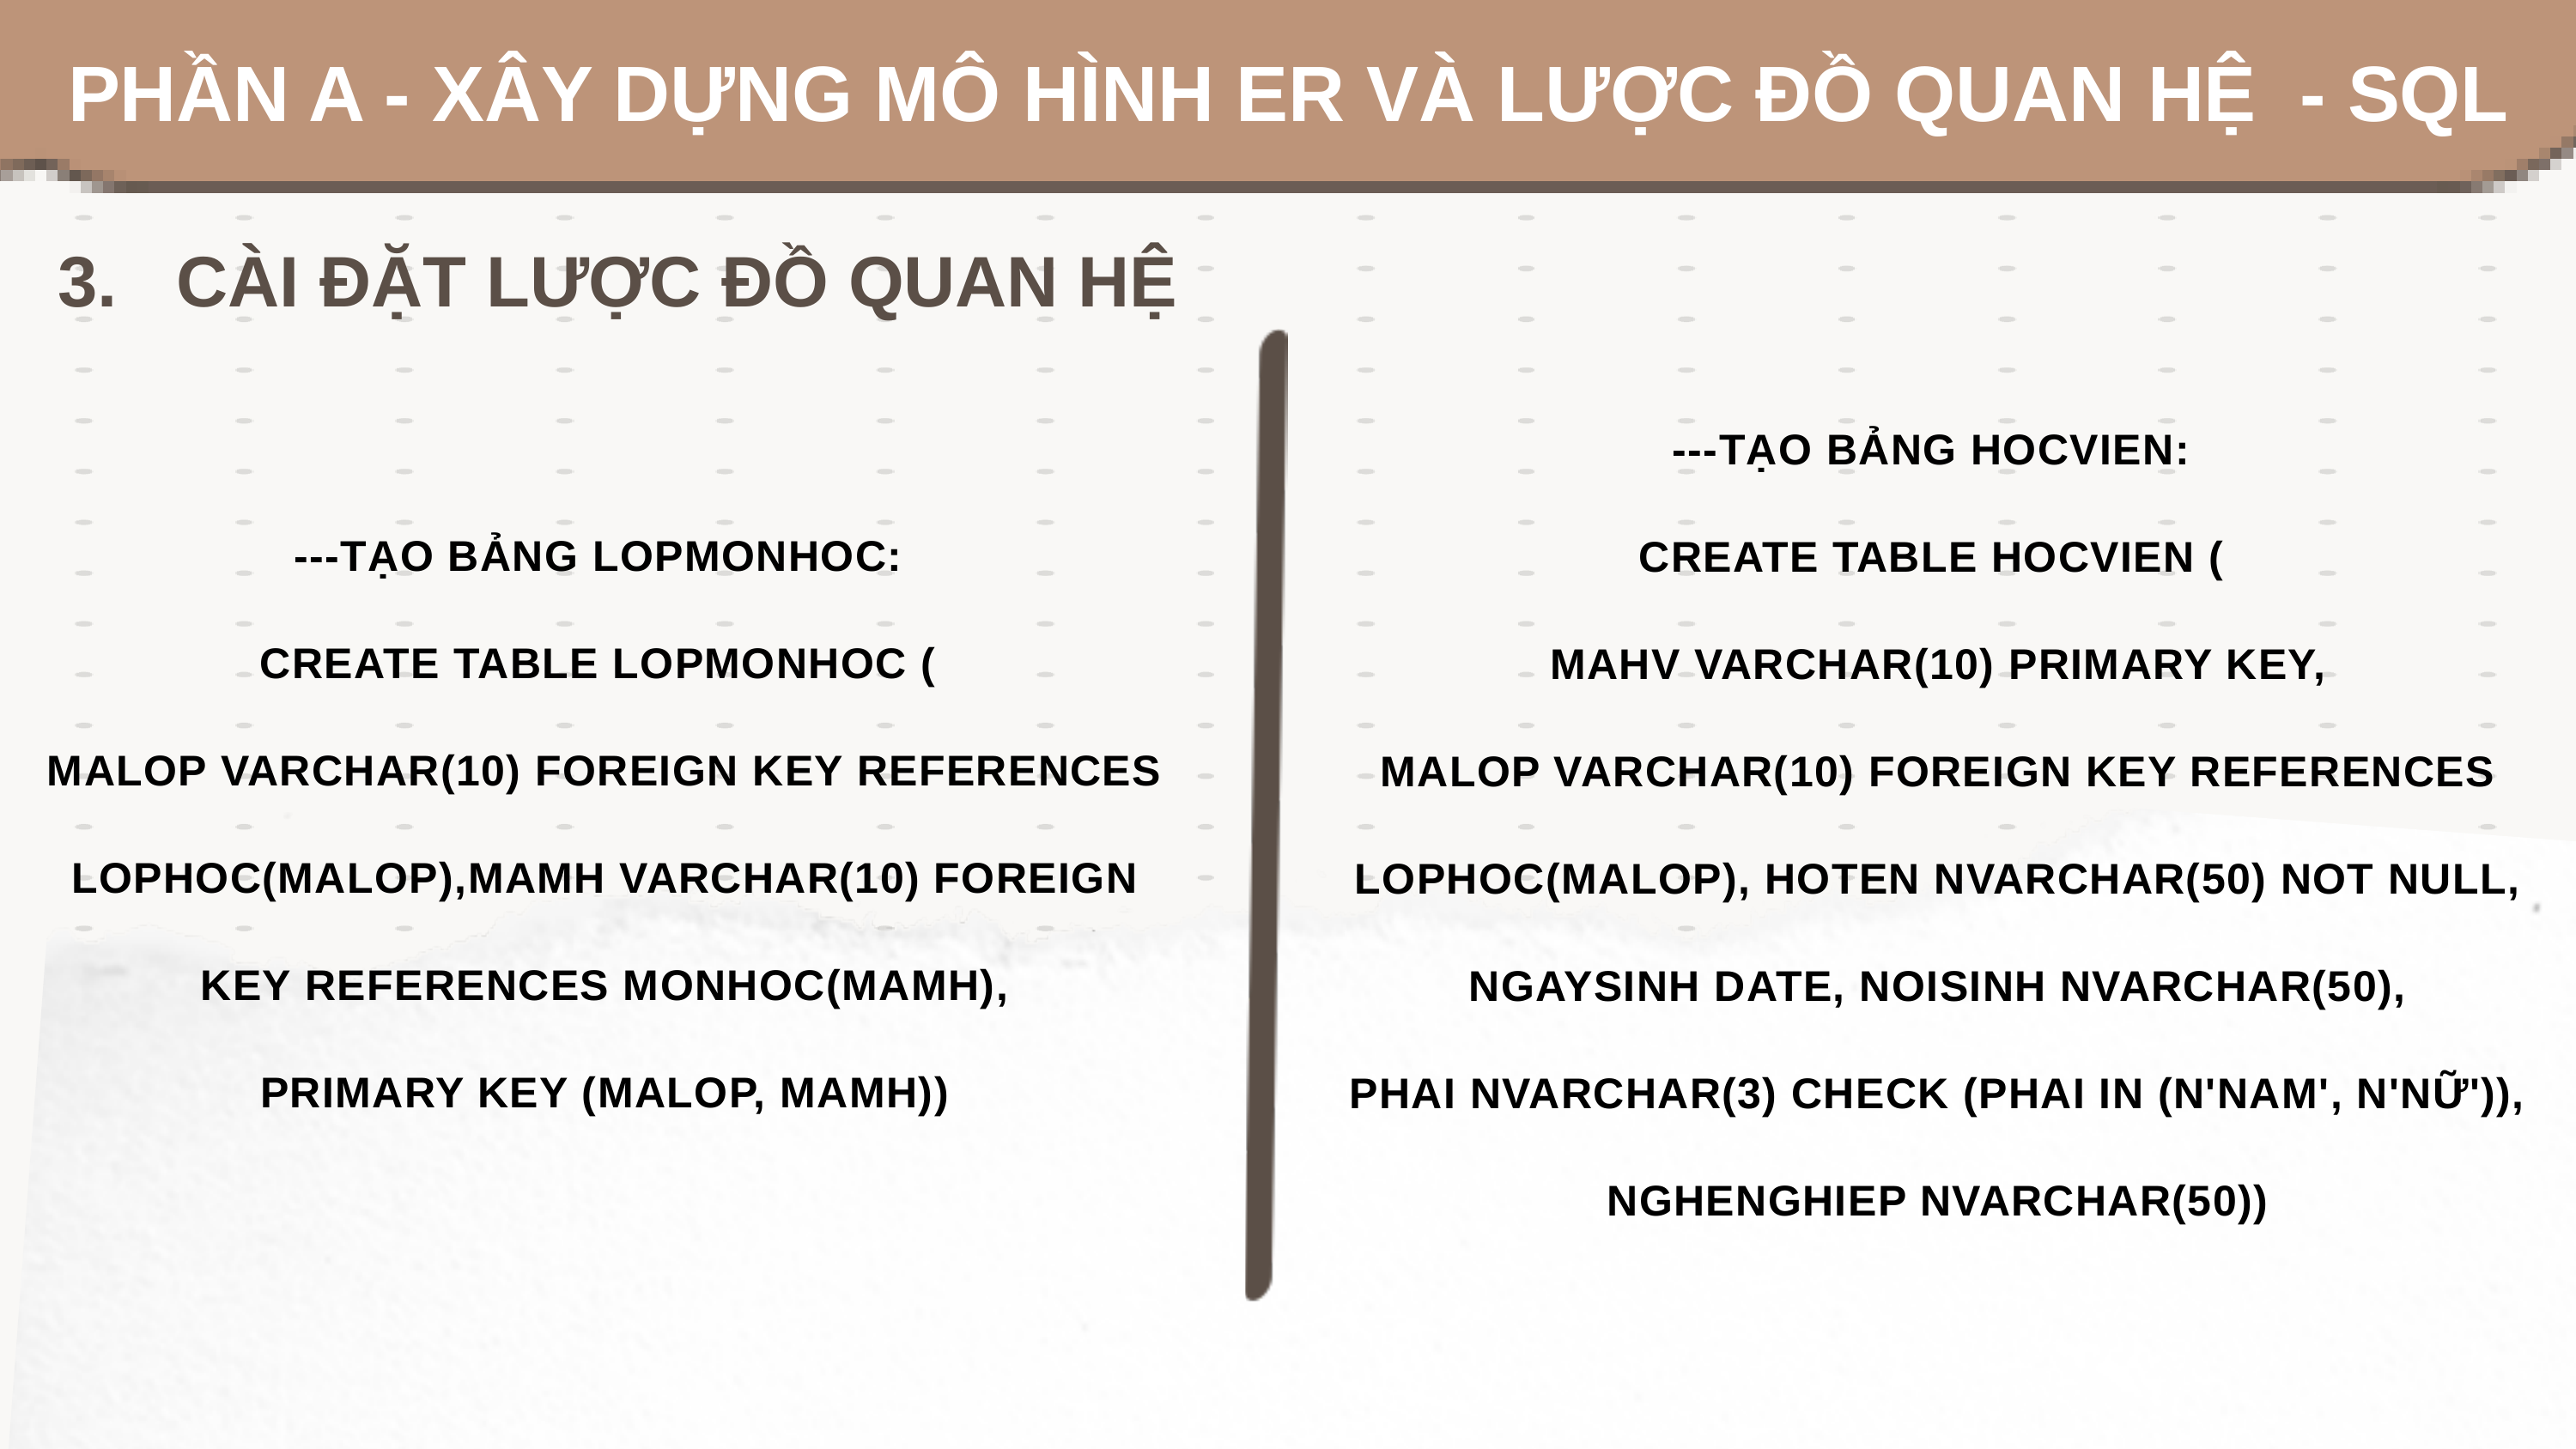

PHẦN A - XÂY DỰNG MÔ HÌNH ER VÀ LƯỢC ĐỒ QUAN HỆ  - SQL
  3.   CÀI ĐẶT LƯỢC ĐỒ QUAN HỆ

---TẠO BẢNG HOCVIEN:
CREATE TABLE HOCVIEN (
 MAHV VARCHAR(10) PRIMARY KEY,
 MALOP VARCHAR(10) FOREIGN KEY REFERENCES
 LOPHOC(MALOP), HOTEN NVARCHAR(50) NOT NULL,
 NGAYSINH DATE, NOISINH NVARCHAR(50),
 PHAI NVARCHAR(3) CHECK (PHAI IN (N'NAM', N'NỮ')),
 NGHENGHIEP NVARCHAR(50))
---TẠO BẢNG LOPMONHOC:
CREATE TABLE LOPMONHOC (
 MALOP VARCHAR(10) FOREIGN KEY REFERENCES
 LOPHOC(MALOP),MAMH VARCHAR(10) FOREIGN
 KEY REFERENCES MONHOC(MAMH),
 PRIMARY KEY (MALOP, MAMH))